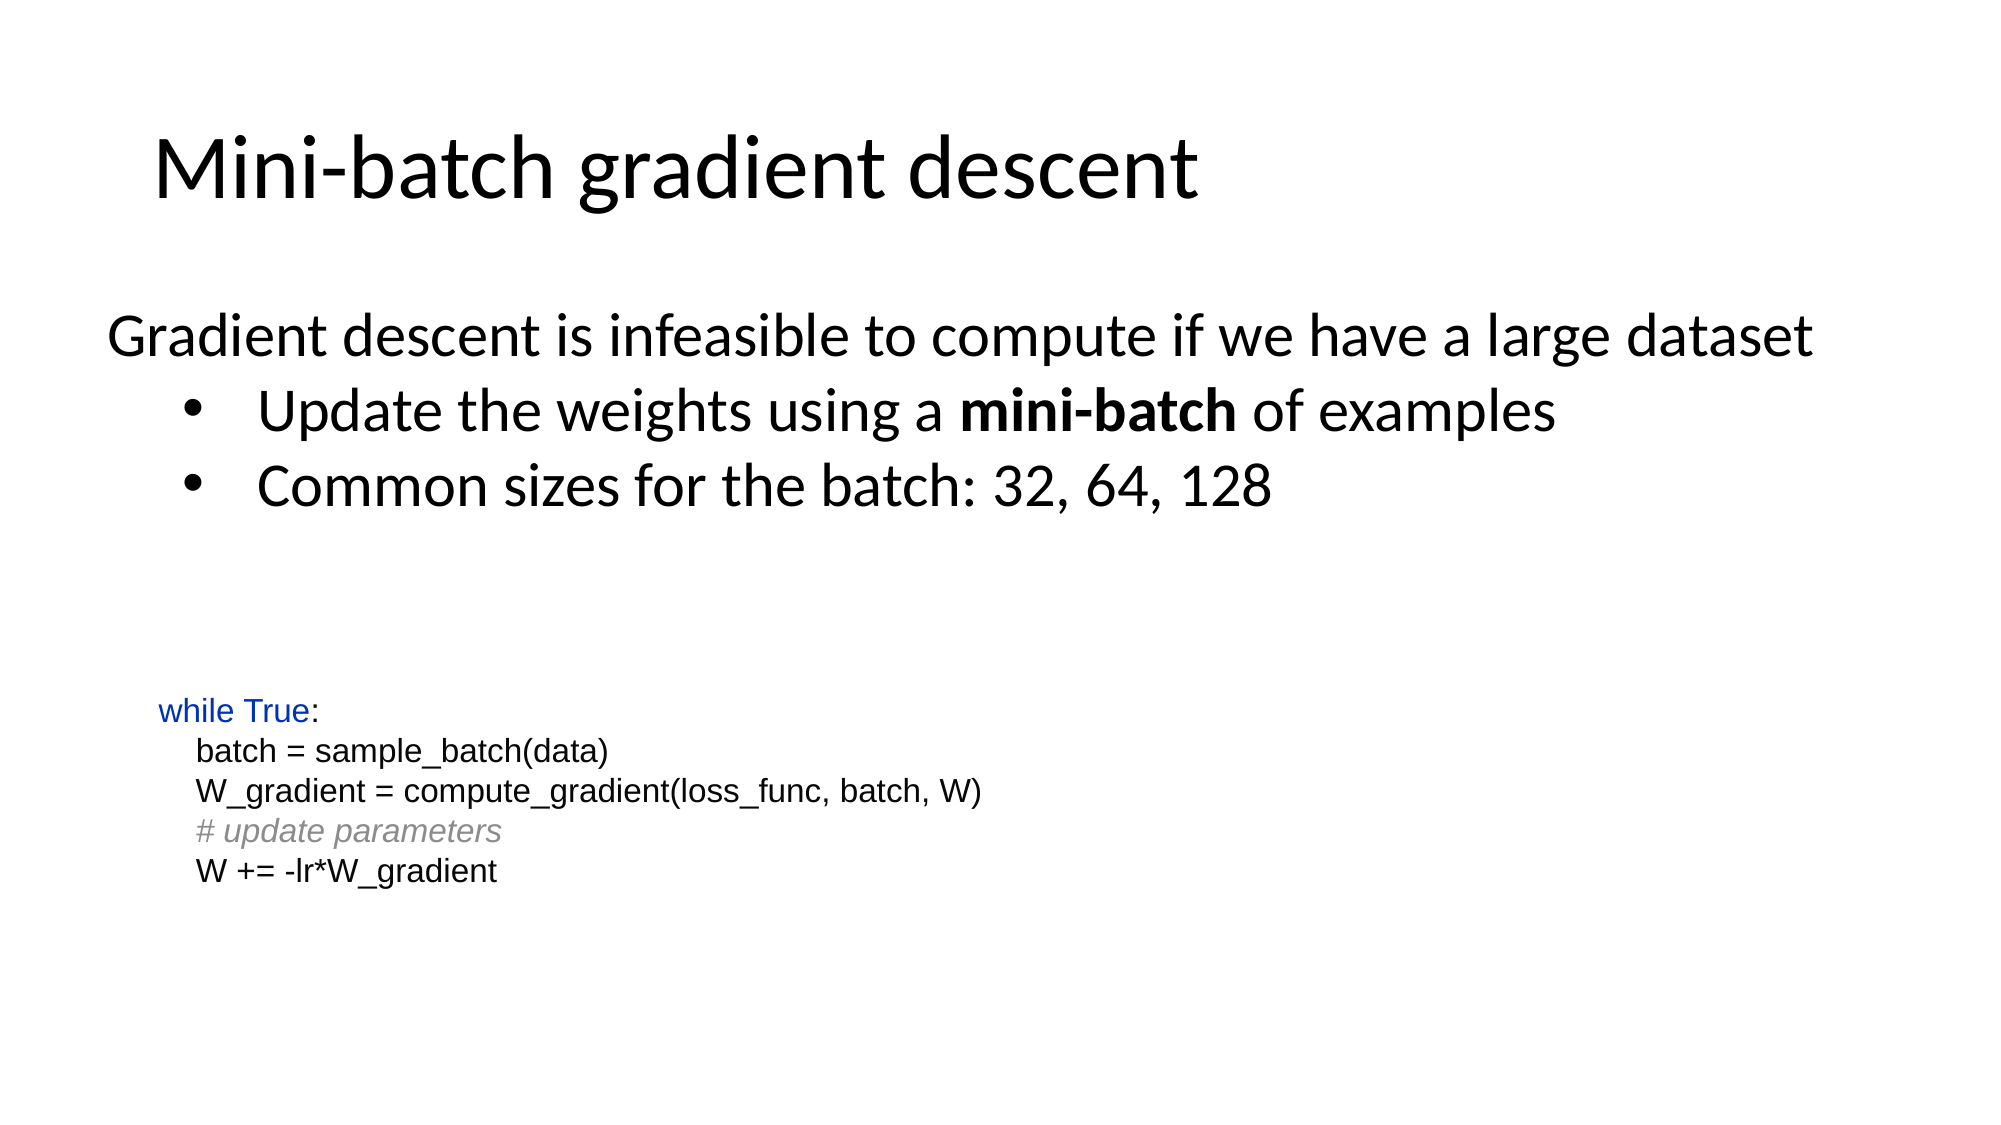

# Mini-batch gradient descent
Gradient descent is infeasible to compute if we have a large dataset
Update the weights using a mini-batch of examples
Common sizes for the batch: 32, 64, 128

while True:
    batch = sample_batch(data)
    W_gradient = compute_gradient(loss_func, batch, W)
    # update parameters
    W += -lr*W_gradient